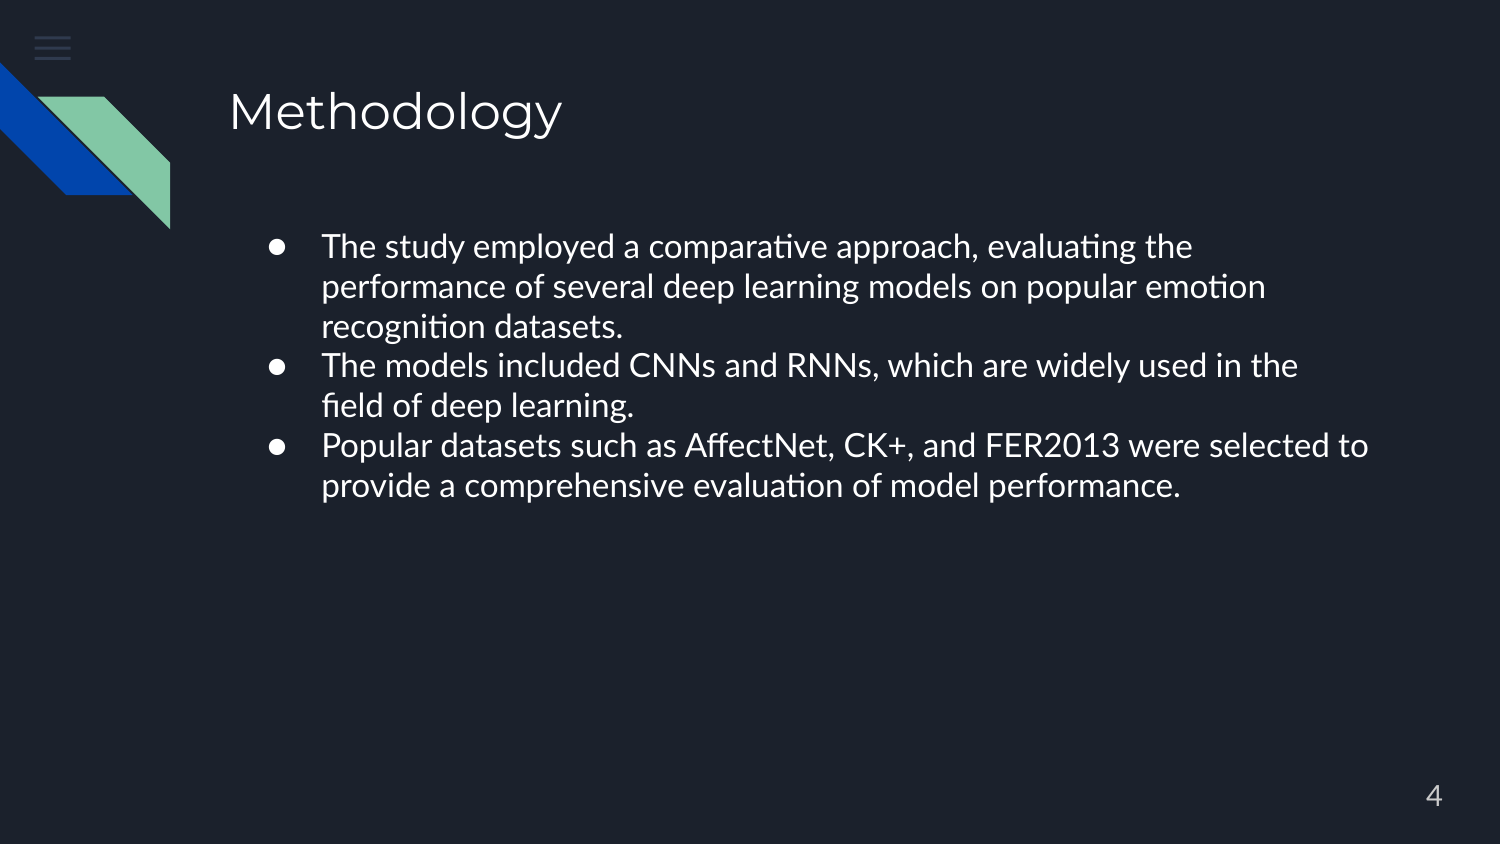

# Methodology
The study employed a comparative approach, evaluating the performance of several deep learning models on popular emotion recognition datasets.
The models included CNNs and RNNs, which are widely used in the field of deep learning.
Popular datasets such as AffectNet, CK+, and FER2013 were selected to provide a comprehensive evaluation of model performance.
4